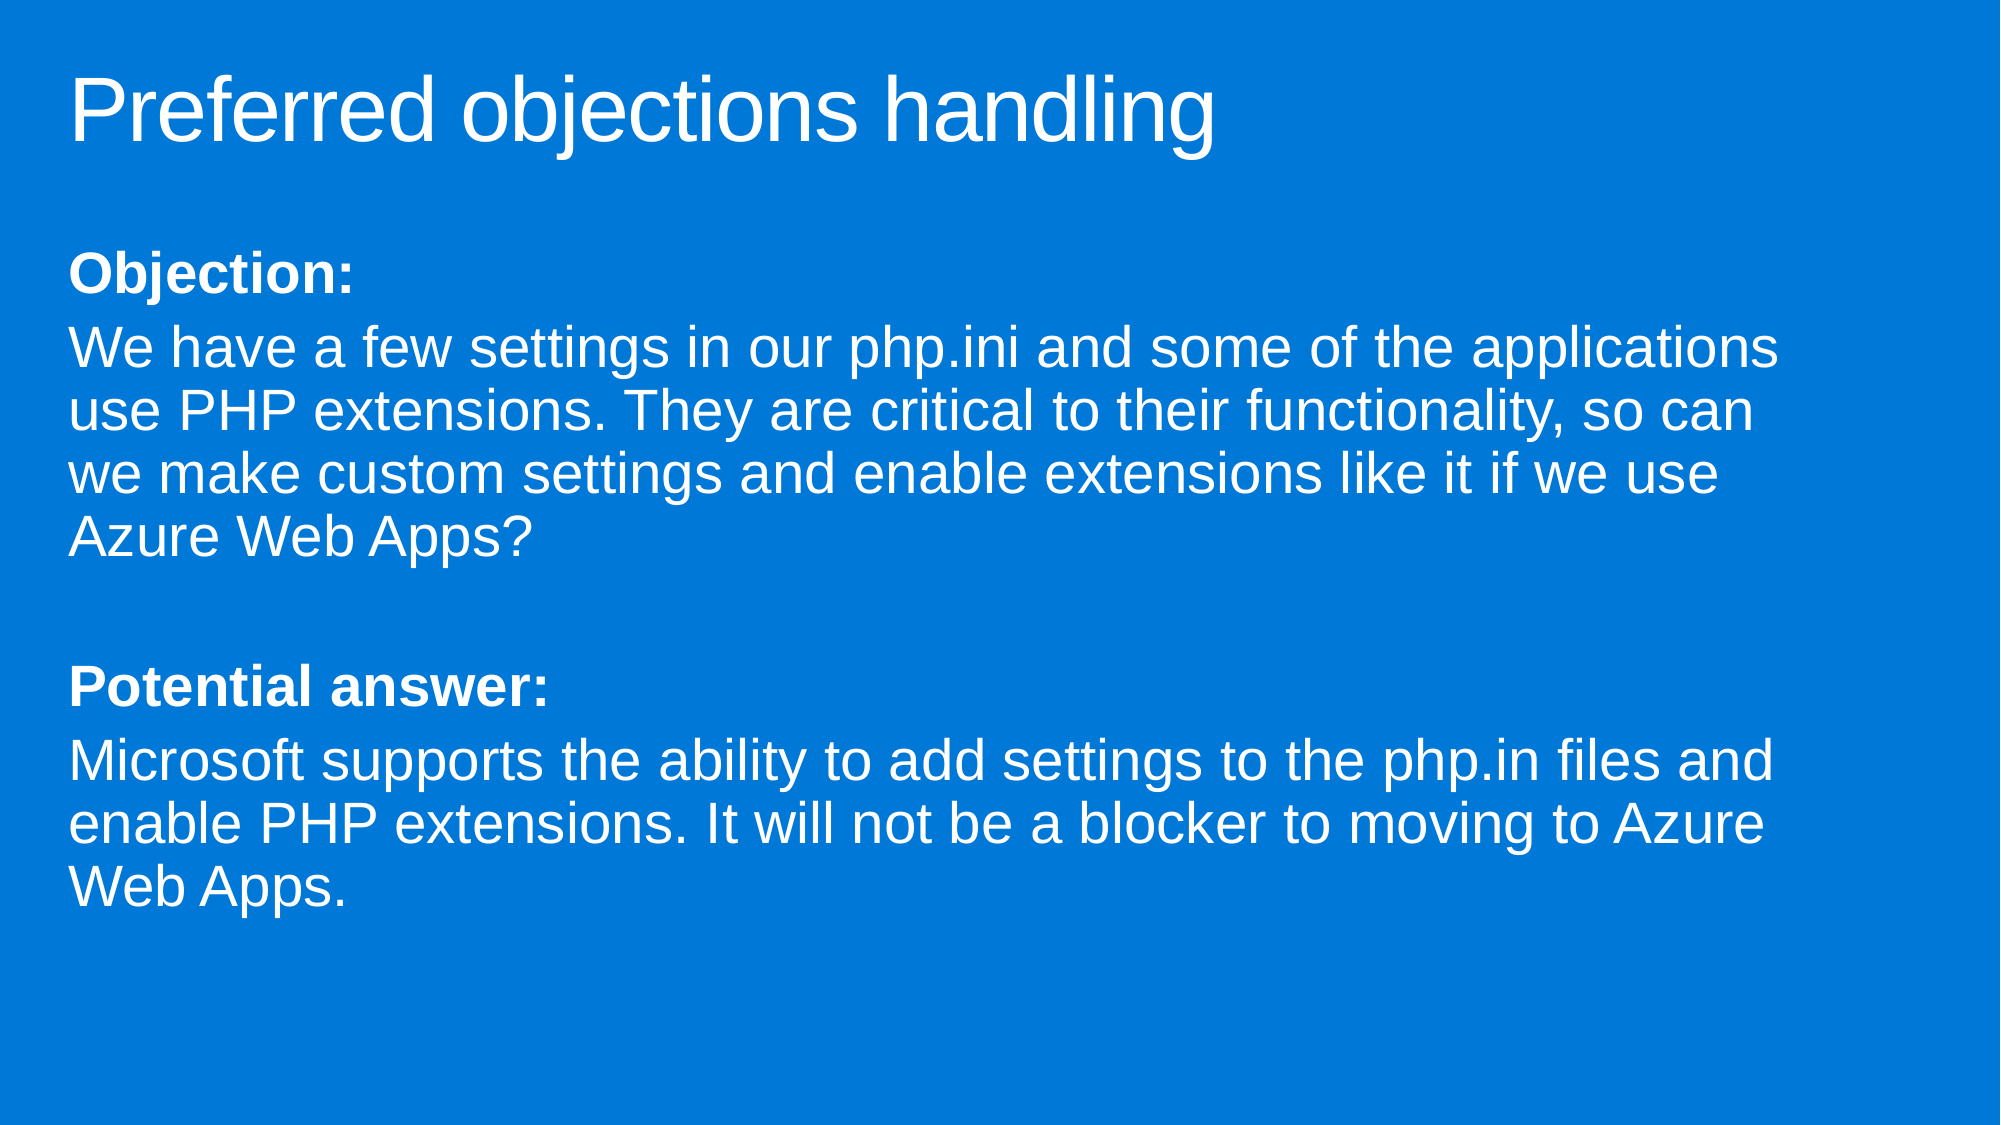

# Preferred objections handling
Objection:
We have a few settings in our php.ini and some of the applications use PHP extensions. They are critical to their functionality, so can we make custom settings and enable extensions like it if we use Azure Web Apps?

Potential answer:
Microsoft supports the ability to add settings to the php.in files and enable PHP extensions. It will not be a blocker to moving to Azure Web Apps.